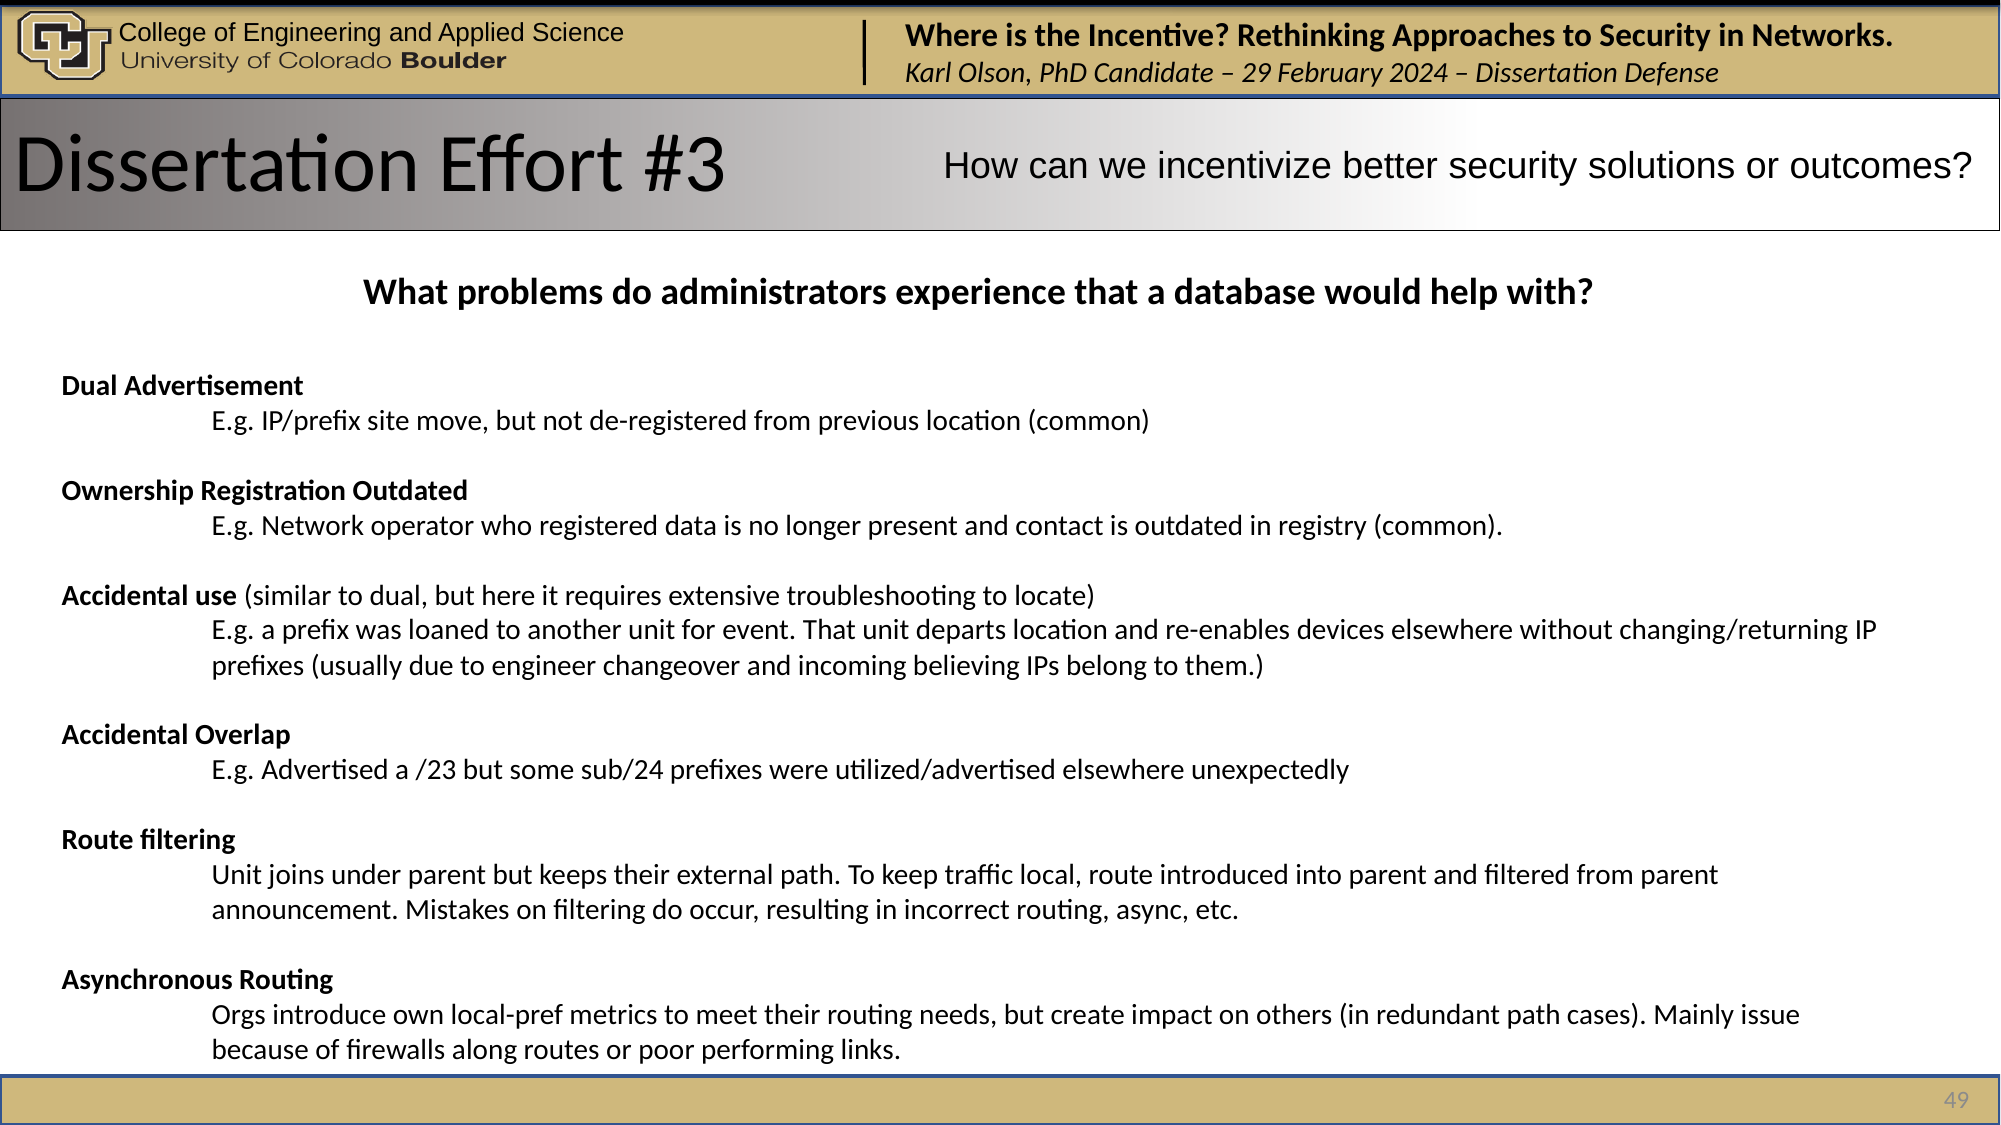

Dissertation Effort #3
How can we incentivize better security solutions or outcomes?
What problems do administrators experience that a database would help with?
Dual Advertisement
	E.g. IP/prefix site move, but not de-registered from previous location (common)

Ownership Registration Outdated
	E.g. Network operator who registered data is no longer present and contact is outdated in registry (common).

Accidental use (similar to dual, but here it requires extensive troubleshooting to locate)
	E.g. a prefix was loaned to another unit for event. That unit departs location and re-enables devices elsewhere without changing/returning IP prefixes (usually due to engineer changeover and incoming believing IPs belong to them.)

Accidental Overlap
	E.g. Advertised a /23 but some sub/24 prefixes were utilized/advertised elsewhere unexpectedly

Route filtering
	Unit joins under parent but keeps their external path. To keep traffic local, route introduced into parent and filtered from parent announcement. Mistakes on filtering do occur, resulting in incorrect routing, async, etc.

Asynchronous Routing
	Orgs introduce own local-pref metrics to meet their routing needs, but create impact on others (in redundant path cases). Mainly issue because of firewalls along routes or poor performing links.